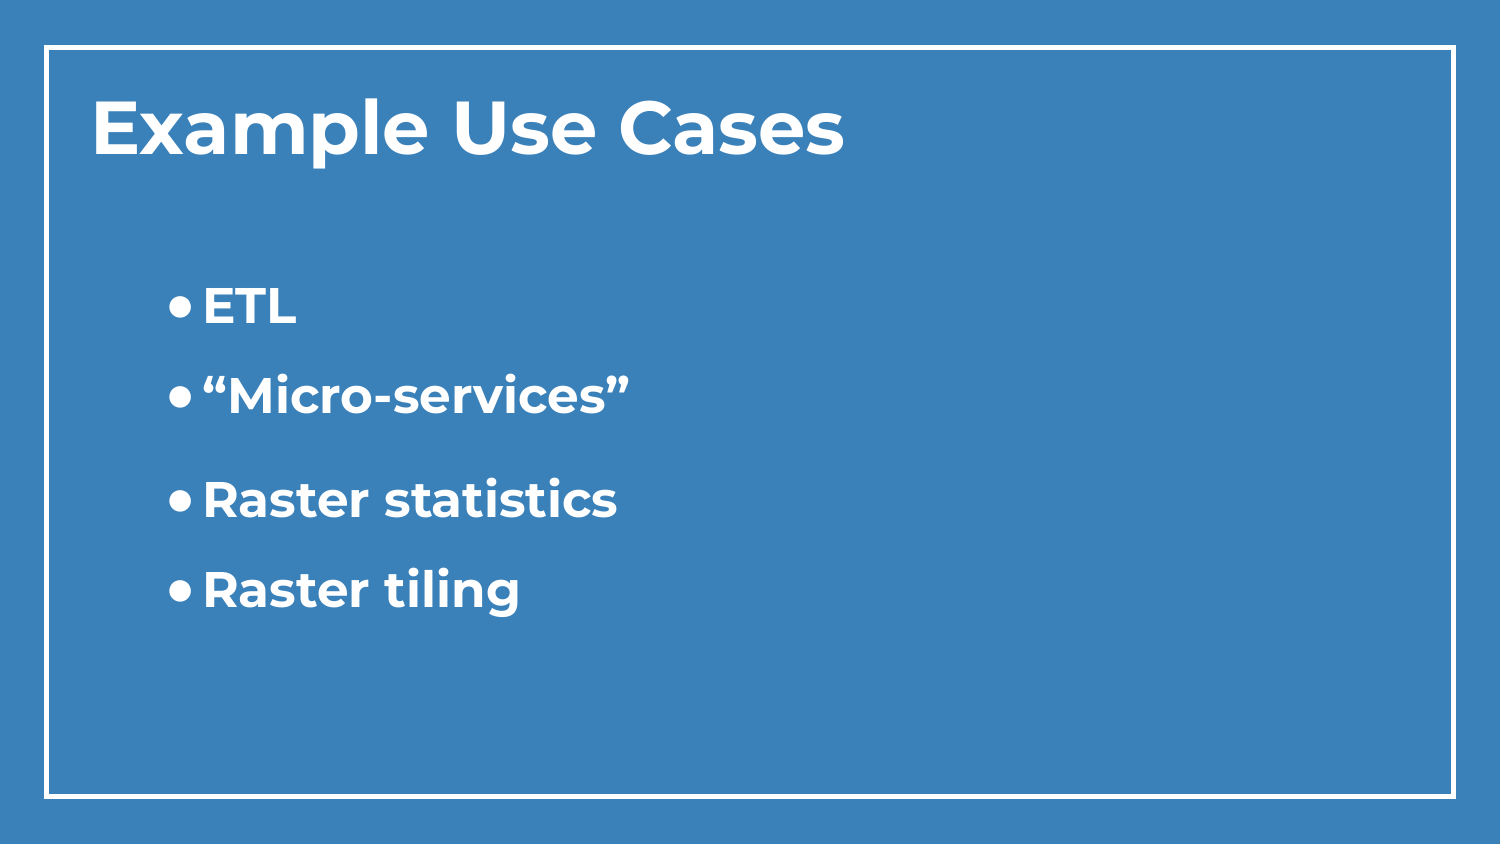

Example Use Cases
ETL
“Micro-services”
Raster statistics
Raster tiling